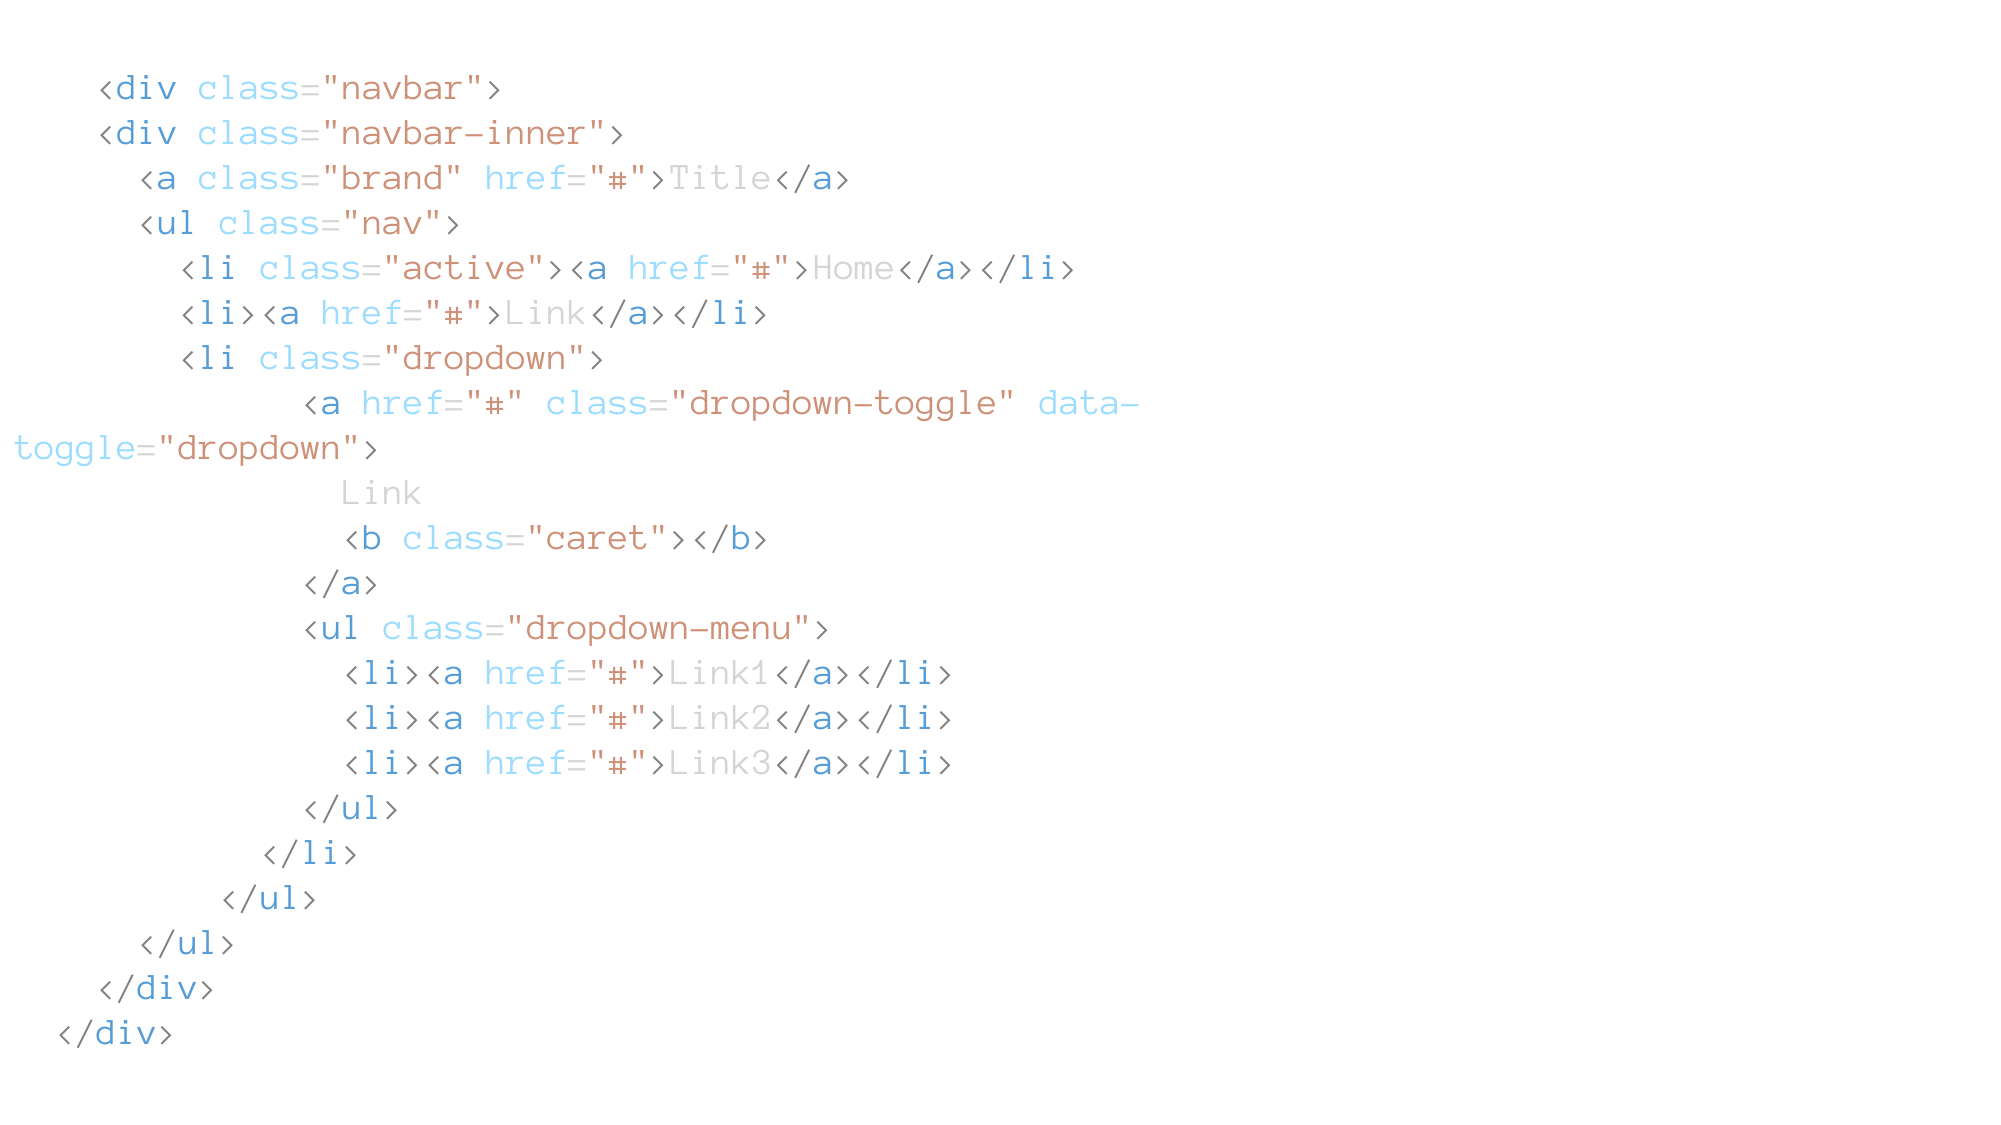

<div class="navbar">
    <div class="navbar-inner">
      <a class="brand" href="#">Title</a>
      <ul class="nav">
        <li class="active"><a href="#">Home</a></li>
        <li><a href="#">Link</a></li>
        <li class="dropdown">
              <a href="#" class="dropdown-toggle" data-toggle="dropdown">
                Link
                <b class="caret"></b>
              </a>
              <ul class="dropdown-menu">
                <li><a href="#">Link1</a></li>
                <li><a href="#">Link2</a></li>
                <li><a href="#">Link3</a></li>
              </ul>
            </li>
          </ul>
      </ul>
    </div>
  </div>
#